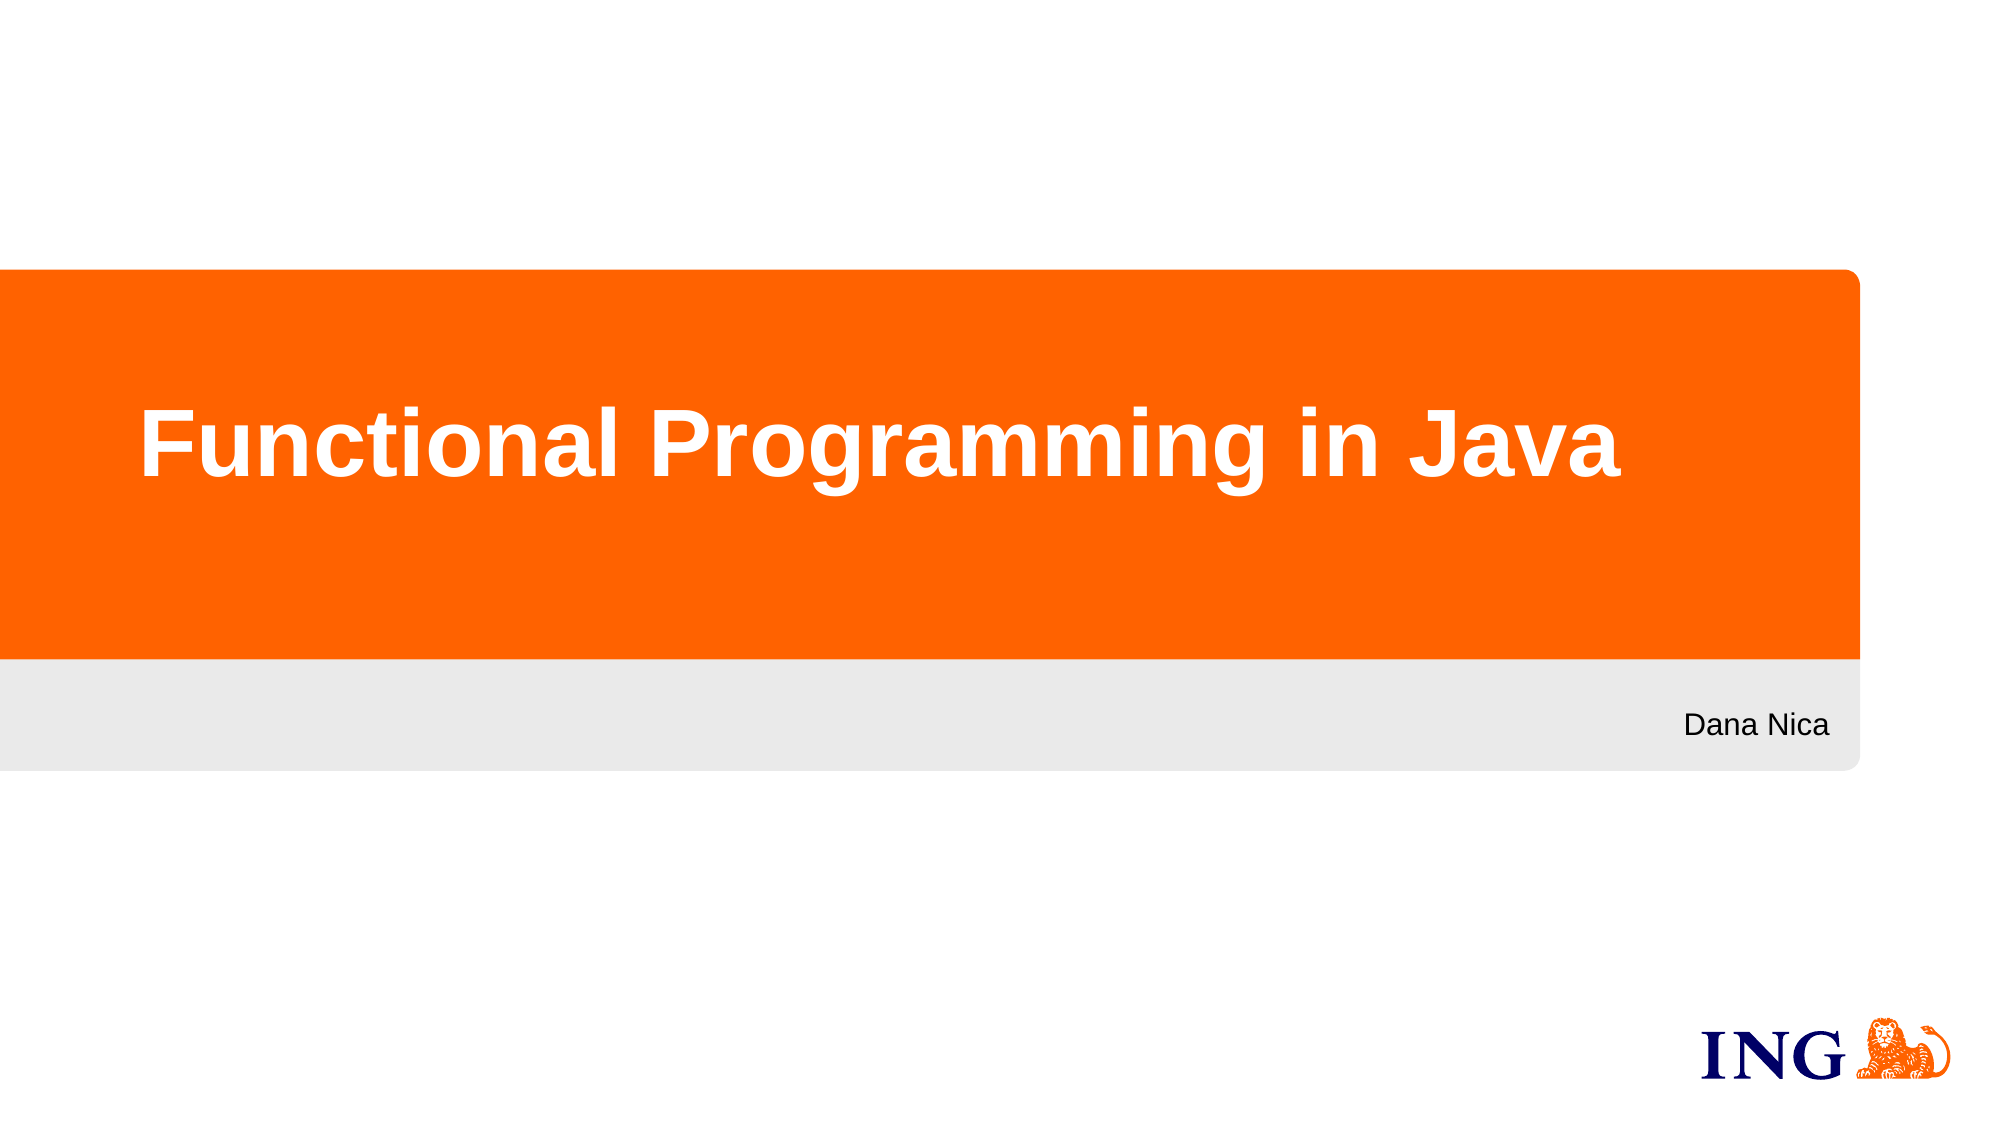

# Functional Programming in Java
Dana Nica